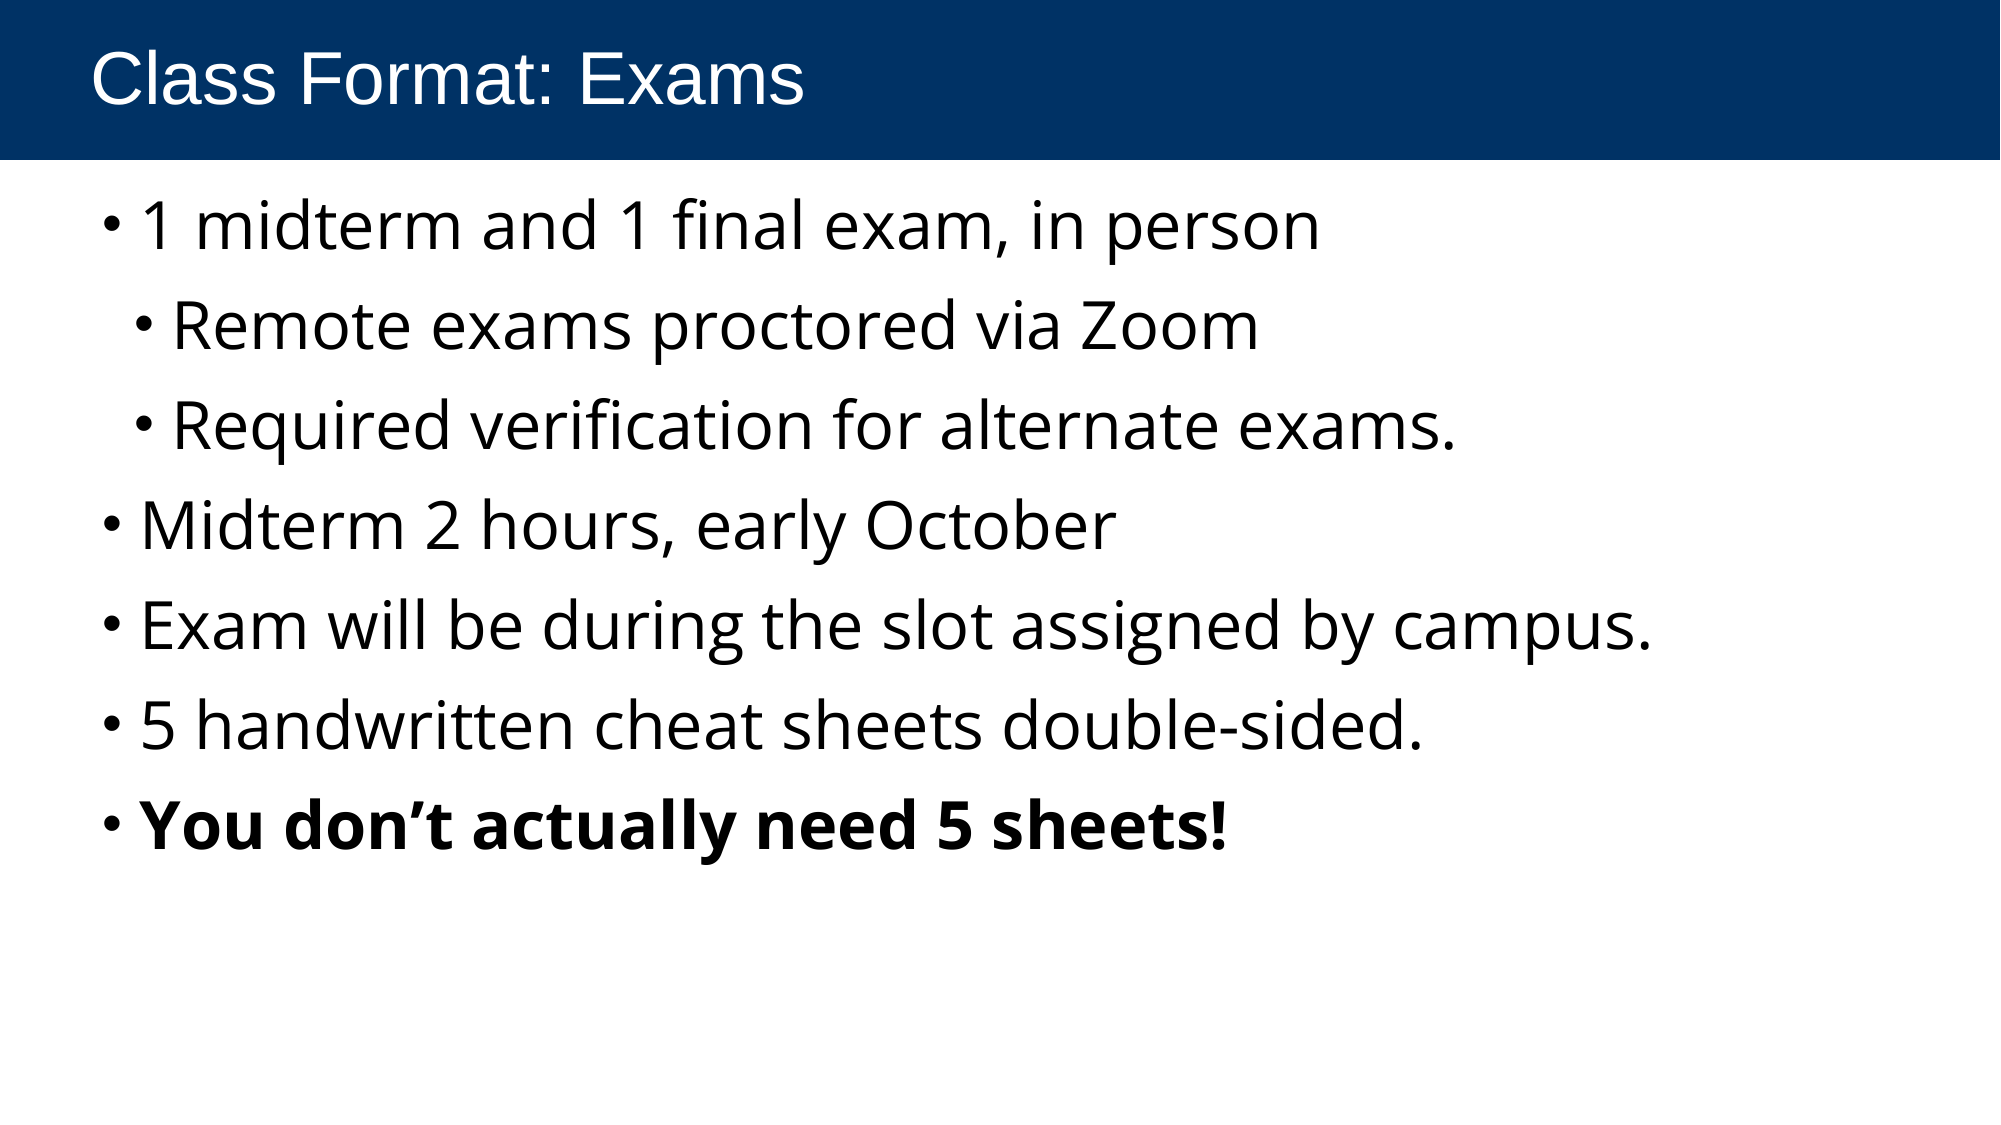

# Class Format: Exams
 1 midterm and 1 final exam, in person
 Remote exams proctored via Zoom
 Required verification for alternate exams.
 Midterm 2 hours, early October
 Exam will be during the slot assigned by campus.
 5 handwritten cheat sheets double-sided.
 You don’t actually need 5 sheets!